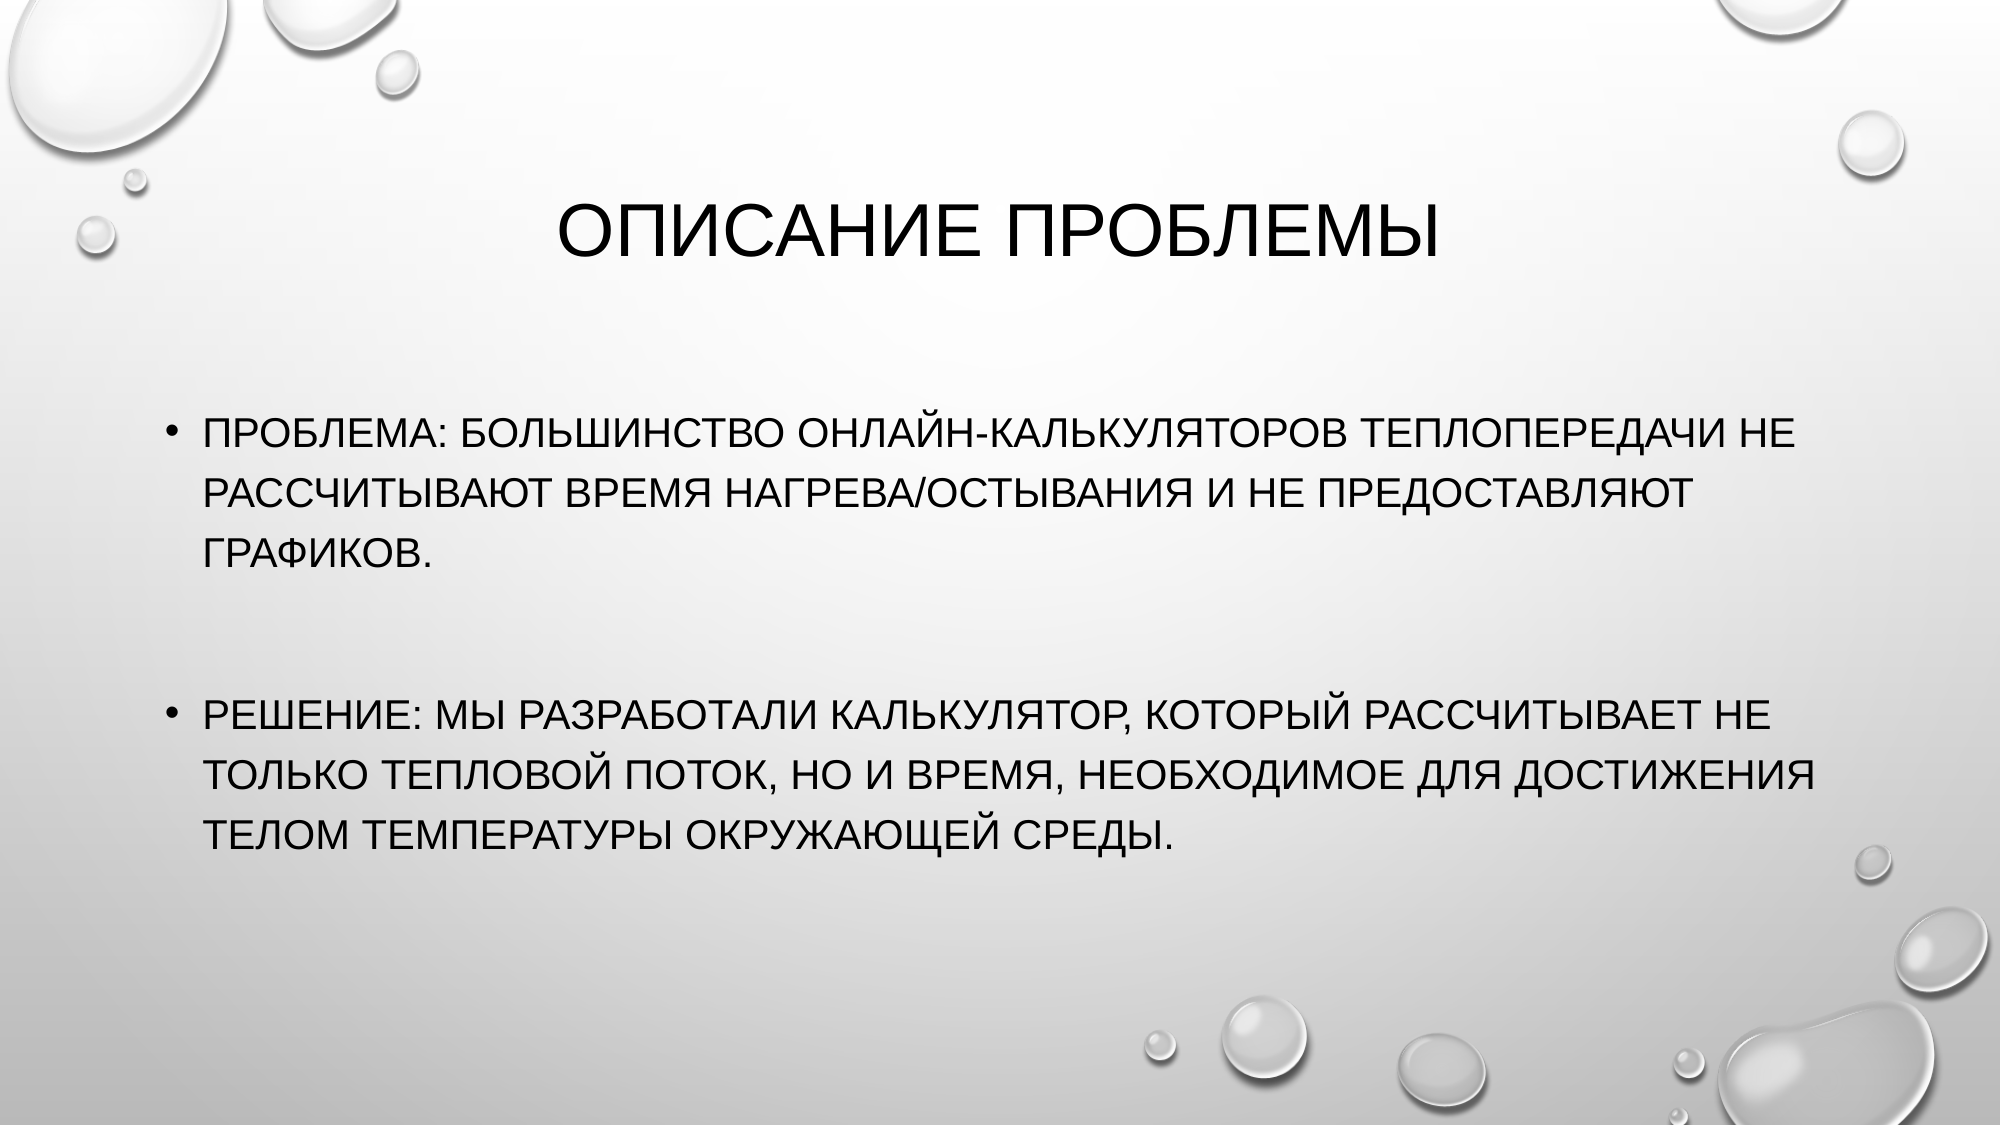

# Описание проблемы
Проблема: большинство онлайн-калькуляторов теплопередачи не рассчитывают время нагрева/остывания и не предоставляют графиков.

Решение: мы разработали калькулятор, который рассчитывает не только тепловой поток, но и время, необходимое для достижения телом температуры окружающей среды.